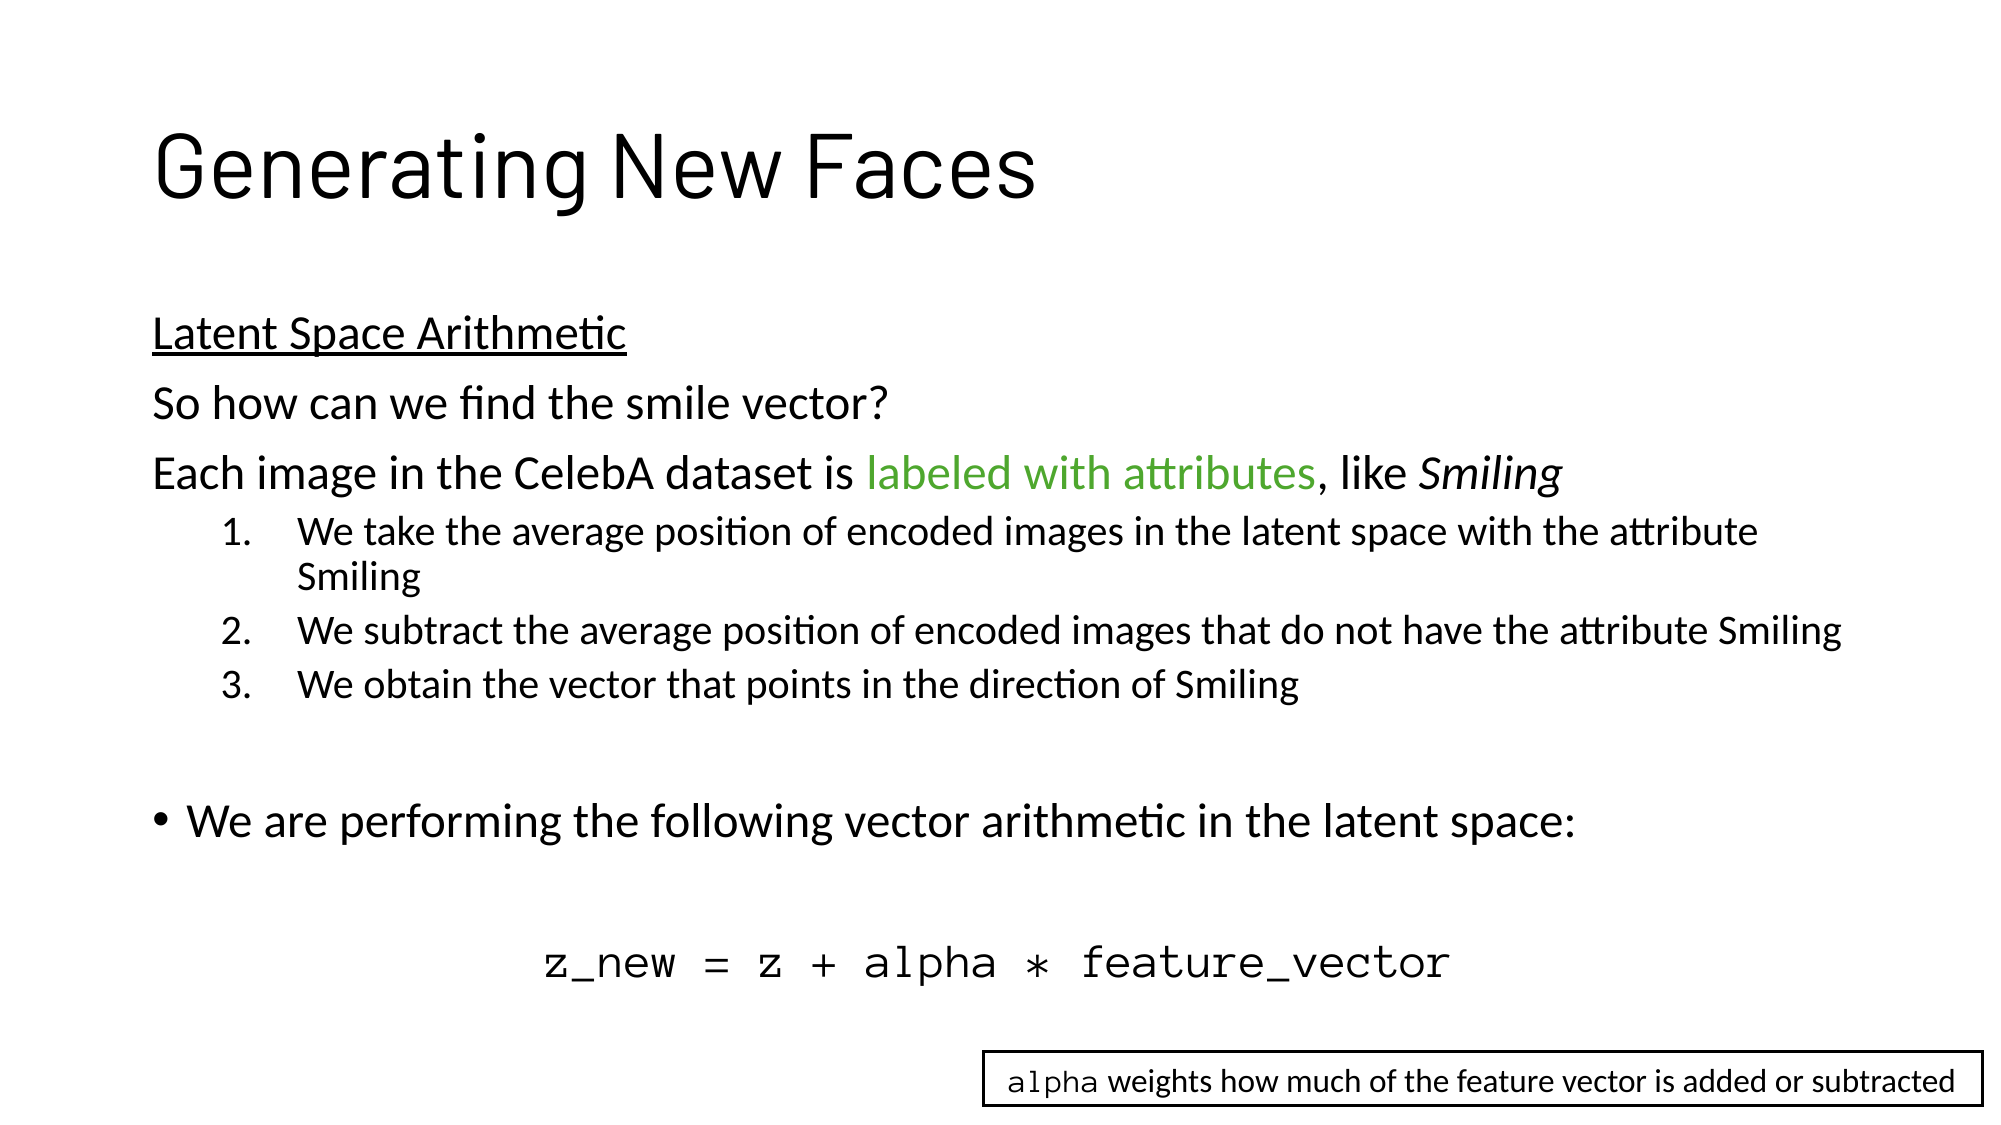

# Generating New Faces
Latent Space Arithmetic
So how can we find the smile vector?
Each image in the CelebA dataset is labeled with attributes, like Smiling
We take the average position of encoded images in the latent space with the attribute Smiling
We subtract the average position of encoded images that do not have the attribute Smiling
We obtain the vector that points in the direction of Smiling

We are performing the following vector arithmetic in the latent space:

z_new = z + alpha * feature_vector
alpha weights how much of the feature vector is added or subtracted